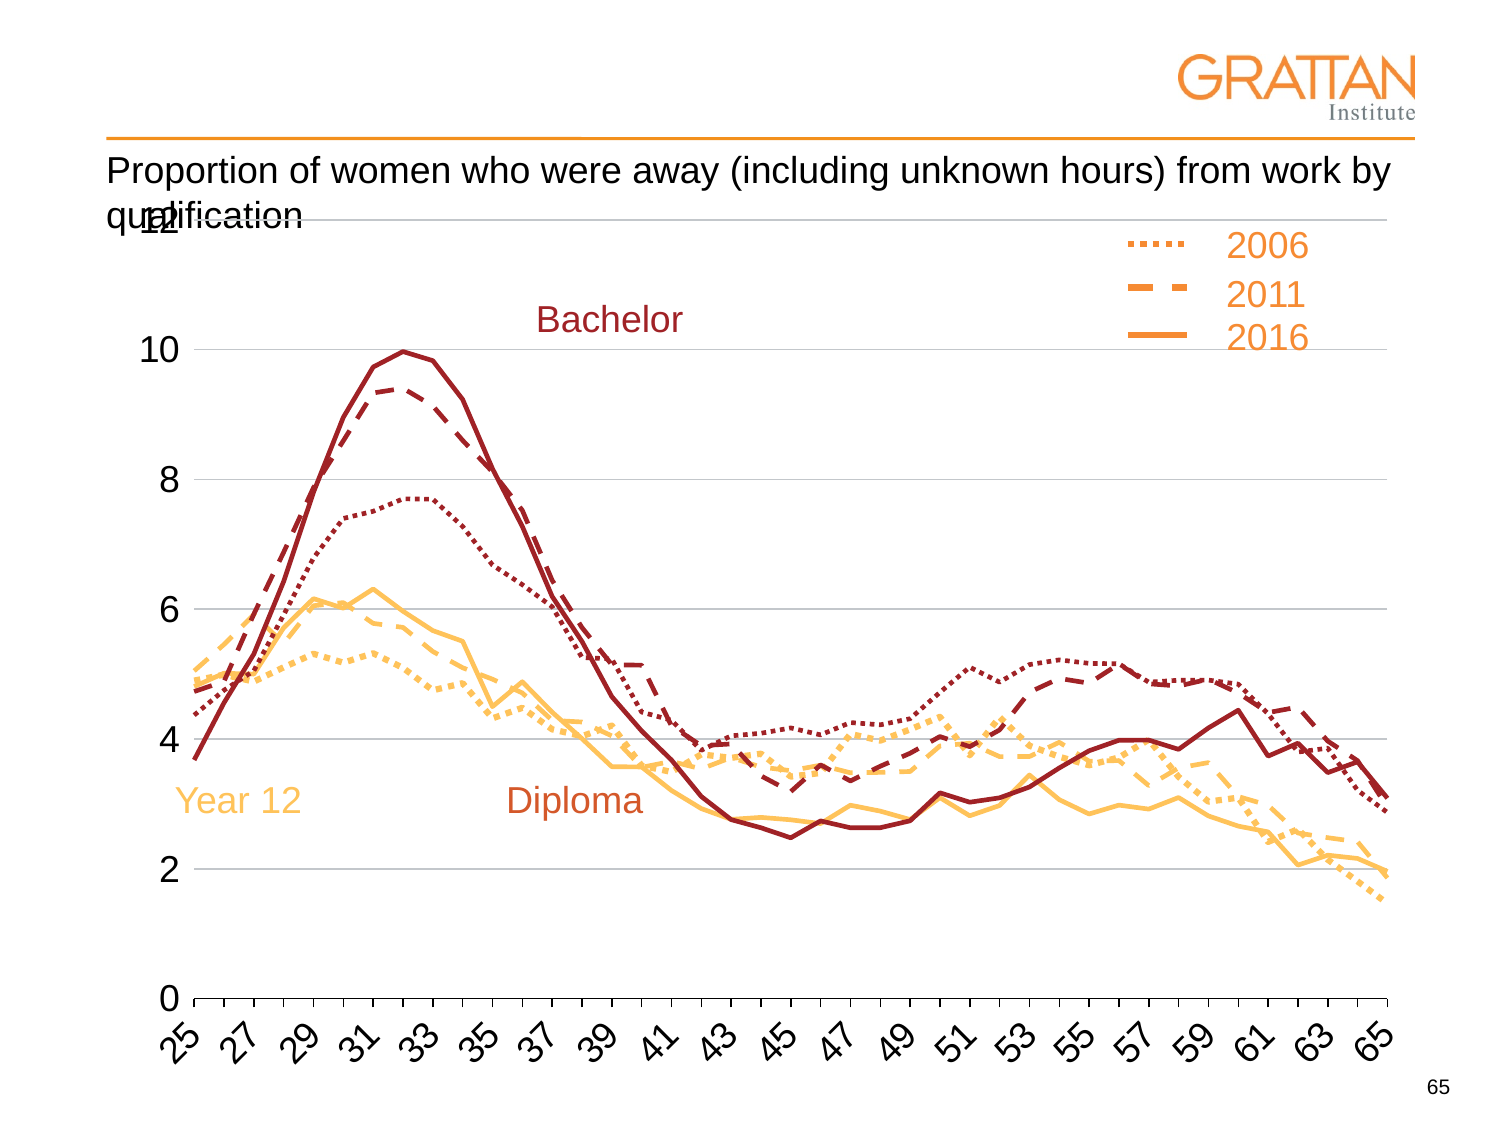

#
Proportion of women who were away (including unknown hours) from work by qualification

### Chart

| Category | 2006_Year 12 or equivalent_Female | 2011_Year 12 or equivalent_Female | 2016_Year 12 or equivalent_Female | 2006_Bachelor Degree Level_Female | 2011_Bachelor Degree Level_Female | 2016_Bachelor Degree Level_Female |
|---|---|---|---|---|---|---|
| 25 | 4.8997772828507795 | 5.0483675937122126 | 4.808334446373714 | 4.36632875480054 | 4.731217100015951 | 3.6763861783951324 |
| 26 | 4.990779846529058 | 5.457156534226903 | 5.012760944964334 | 4.7509551436253 | 4.886426935693508 | 4.557803468208093 |
| 27 | 4.883748101413716 | 5.915178571428571 | 4.998306806637318 | 5.0499927546732355 | 5.923810681086335 | 5.309033280507132 |
| 28 | 5.104368655184214 | 5.469897209985316 | 5.71313348568356 | 5.911220165068035 | 6.87652351861326 | 6.427322047967745 |
| 29 | 5.312893742125158 | 6.0535648770942885 | 6.163048591975267 | 6.788901751372344 | 7.872417762161508 | 7.802144836727317 |
| 30 | 5.175499651983693 | 6.102431575237872 | 6.014793667272255 | 7.399129060850129 | 8.594254109694269 | 8.956183683610535 |
| 31 | 5.321443981015389 | 5.78125 | 6.3127501804580355 | 7.508480964945345 | 9.332331203808092 | 9.732808205593177 |
| 32 | 5.09563369397218 | 5.719502856806267 | 5.968682434645876 | 7.7005387056305805 | 9.404873024558242 | 9.970779578784871 |
| 33 | 4.750322644693735 | 5.348414232124588 | 5.670543399697746 | 7.695636494771006 | 9.133811817913676 | 9.831309766842162 |
| 34 | 4.859668615042752 | 5.097337454584892 | 5.506030414263241 | 7.276551748725445 | 8.602044505801532 | 9.232398956975228 |
| 35 | 4.3175685271978415 | 4.921596025461885 | 4.497955474784189 | 6.681432262827611 | 8.116718066899379 | 8.165473614116864 |
| 36 | 4.480608686463067 | 4.709699621454206 | 4.881859011911736 | 6.378916787715293 | 7.52450734383887 | 7.277142857142858 |
| 37 | 4.148694665153235 | 4.286647570229659 | 4.412830138971218 | 6.037035400185619 | 6.44474034620506 | 6.196142798522774 |
| 38 | 4.043110634750506 | 4.261363636363637 | 4.004770573096478 | 5.256348826066124 | 5.716804335760227 | 5.502840565695636 |
| 39 | 4.20554933432873 | 4.047560069358434 | 3.572924771081453 | 5.233184546713868 | 5.143946492616886 | 4.651798736023335 |
| 40 | 3.5885933995514256 | 3.563657463372177 | 3.5694114989269172 | 4.414687728841929 | 5.136345408367865 | 4.123550192265608 |
| 41 | 3.4915254237288136 | 3.6548112590006547 | 3.2063474811151567 | 4.288394532296971 | 4.202663447391255 | 3.676493575515053 |
| 42 | 3.76271186440678 | 3.538799583670637 | 2.9273106019076858 | 3.825333814507398 | 3.896571017504596 | 3.1134104154330413 |
| 43 | 3.7092180217503885 | 3.7141655147544923 | 2.7605357726233257 | 4.048772862279193 | 3.9235412474849096 | 2.7573246249114267 |
| 44 | 3.772968024586412 | 3.567189354657337 | 2.7919332104521306 | 4.087507196315486 | 3.430915532351296 | 2.6310953197745652 |
| 45 | 3.4200353796763414 | 3.5113812726332125 | 2.7545651501083257 | 4.170159262363788 | 3.188184121217915 | 2.476093977582167 |
| 46 | 3.4757718258024943 | 3.5964912280701755 | 2.6964202696420267 | 4.0627836207356784 | 3.601203690000493 | 2.737272043280427 |
| 47 | 4.077331201395451 | 3.4784935447187104 | 2.9786719835659476 | 4.253039798596604 | 3.3528756238189836 | 2.6308755584405668 |
| 48 | 3.974438902743142 | 3.4847020933977455 | 2.8882456581928015 | 4.217590571802706 | 3.5802648813855336 | 2.6321234945991807 |
| 49 | 4.146181579809898 | 3.4978219881672192 | 2.758174166396892 | 4.3118956599955025 | 3.7797619047619047 | 2.738619017688785 |
| 50 | 4.340609179184995 | 3.8932856778146543 | 3.0950190563806017 | 4.718514219384794 | 4.037236160892075 | 3.1700817789212534 |
| 51 | 3.7490304231664227 | 3.9347796792885057 | 2.8161198585003815 | 5.106618324832545 | 3.8811494371048165 | 3.025056509402203 |
| 52 | 4.335651702646554 | 3.7282280120915505 | 2.974765779935718 | 4.87565445026178 | 4.139702105803801 | 3.0925401322001886 |
| 53 | 3.8962238020496724 | 3.72917621885985 | 3.4443704197201868 | 5.145716410845899 | 4.720111313282671 | 3.2590051457975986 |
| 54 | 3.726525821596244 | 3.948849927617822 | 3.0650072818747516 | 5.218180443167209 | 4.9326608657096935 | 3.5536497609542117 |
| 55 | 3.5953260761010686 | 3.658239167547354 | 2.8436648727659293 | 5.164504903511547 | 4.859187442289936 | 3.818497396479048 |
| 56 | 3.7156201349247535 | 3.667315998983654 | 2.9810855263157894 | 5.158363437788792 | 5.154639175257732 | 3.980482794042116 |
| 57 | 3.9886637976277948 | 3.2808748999733264 | 2.918734721090451 | 4.875585345698283 | 4.851491527607757 | 3.9830641367414144 |
| 58 | 3.4159613059250304 | 3.553441522104085 | 3.097311040912243 | 4.904389180620232 | 4.815387719416235 | 3.839895867230719 |
| 59 | 3.0344827586206895 | 3.6365390180380053 | 2.8142741281427415 | 4.907451352634077 | 4.922549895740245 | 4.169221336603311 |
| 60 | 3.0952667710466097 | 3.1131062750073193 | 2.656085512997004 | 4.845008542836221 | 4.7082906857727735 | 4.444185232707337 |
| 61 | 2.413839345581333 | 2.9791961219955563 | 2.5676138308798357 | 4.387714399680894 | 4.406779661016949 | 3.7359515870075337 |
| 62 | 2.6091809683270544 | 2.5498663376516553 | 2.0559428218477014 | 3.798753081049732 | 4.491920021911805 | 3.9348534201954397 |
| 63 | 2.1403840100723954 | 2.478265214349955 | 2.2093876054272092 | 3.858307001496757 | 3.967869931288106 | 3.4807084992448165 |
| 64 | 1.8056887184403962 | 2.4153166421207657 | 2.1577238877219784 | 3.209109730848861 | 3.6654135338345863 | 3.64810088575289 |
| 65 | 1.4643282819683296 | 1.8578448999160972 | 1.959262851600388 | 2.8665028665028665 | 2.9457925872268502 | 3.0864688568928487 |
2006
2011
Bachelor
2016
Year 12
Diploma